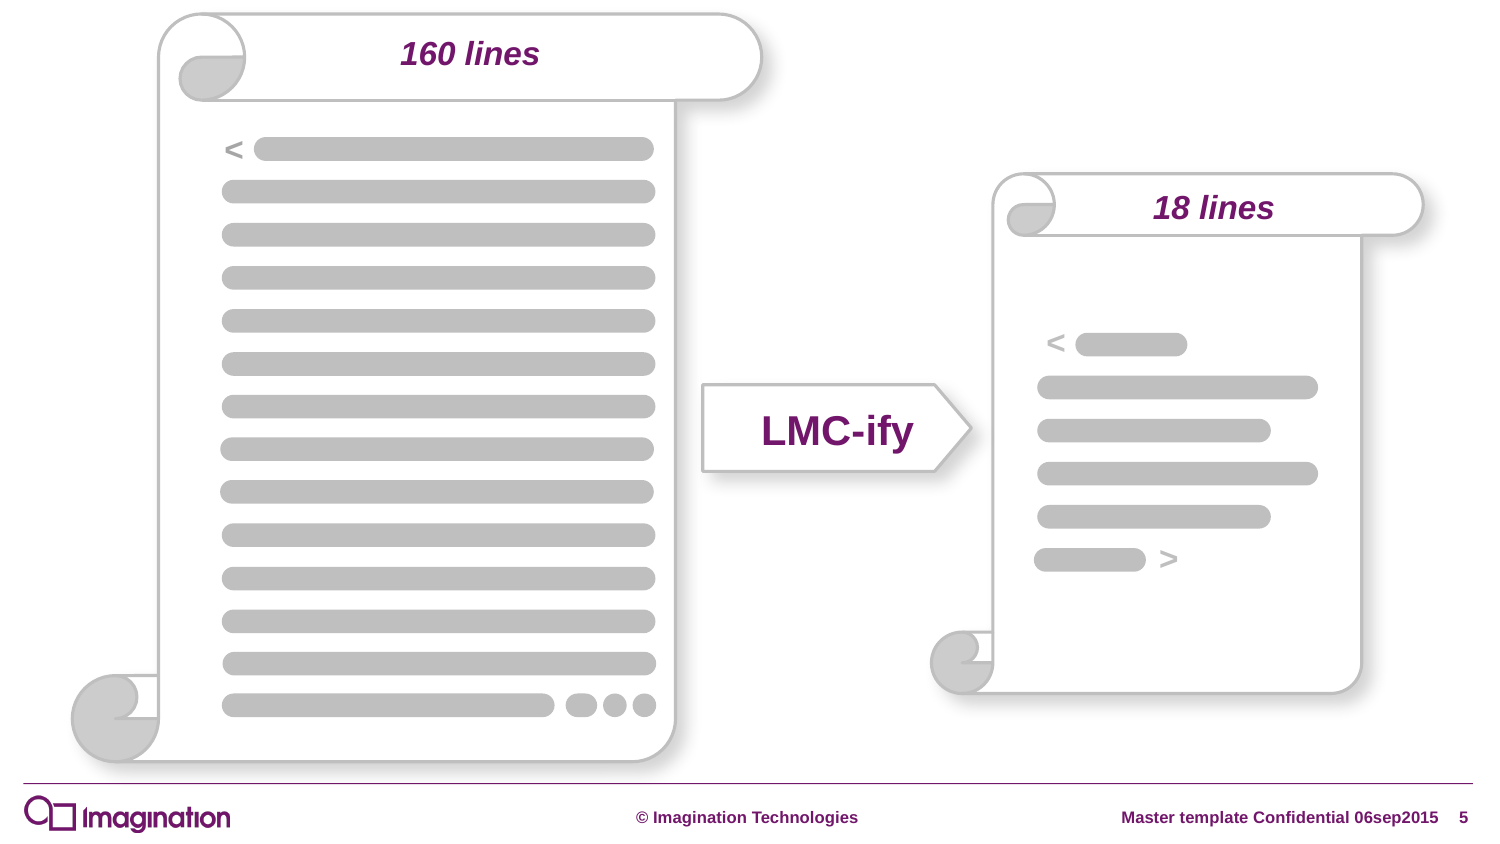

160 lines
<

18 lines

<

 LMC-ify

<